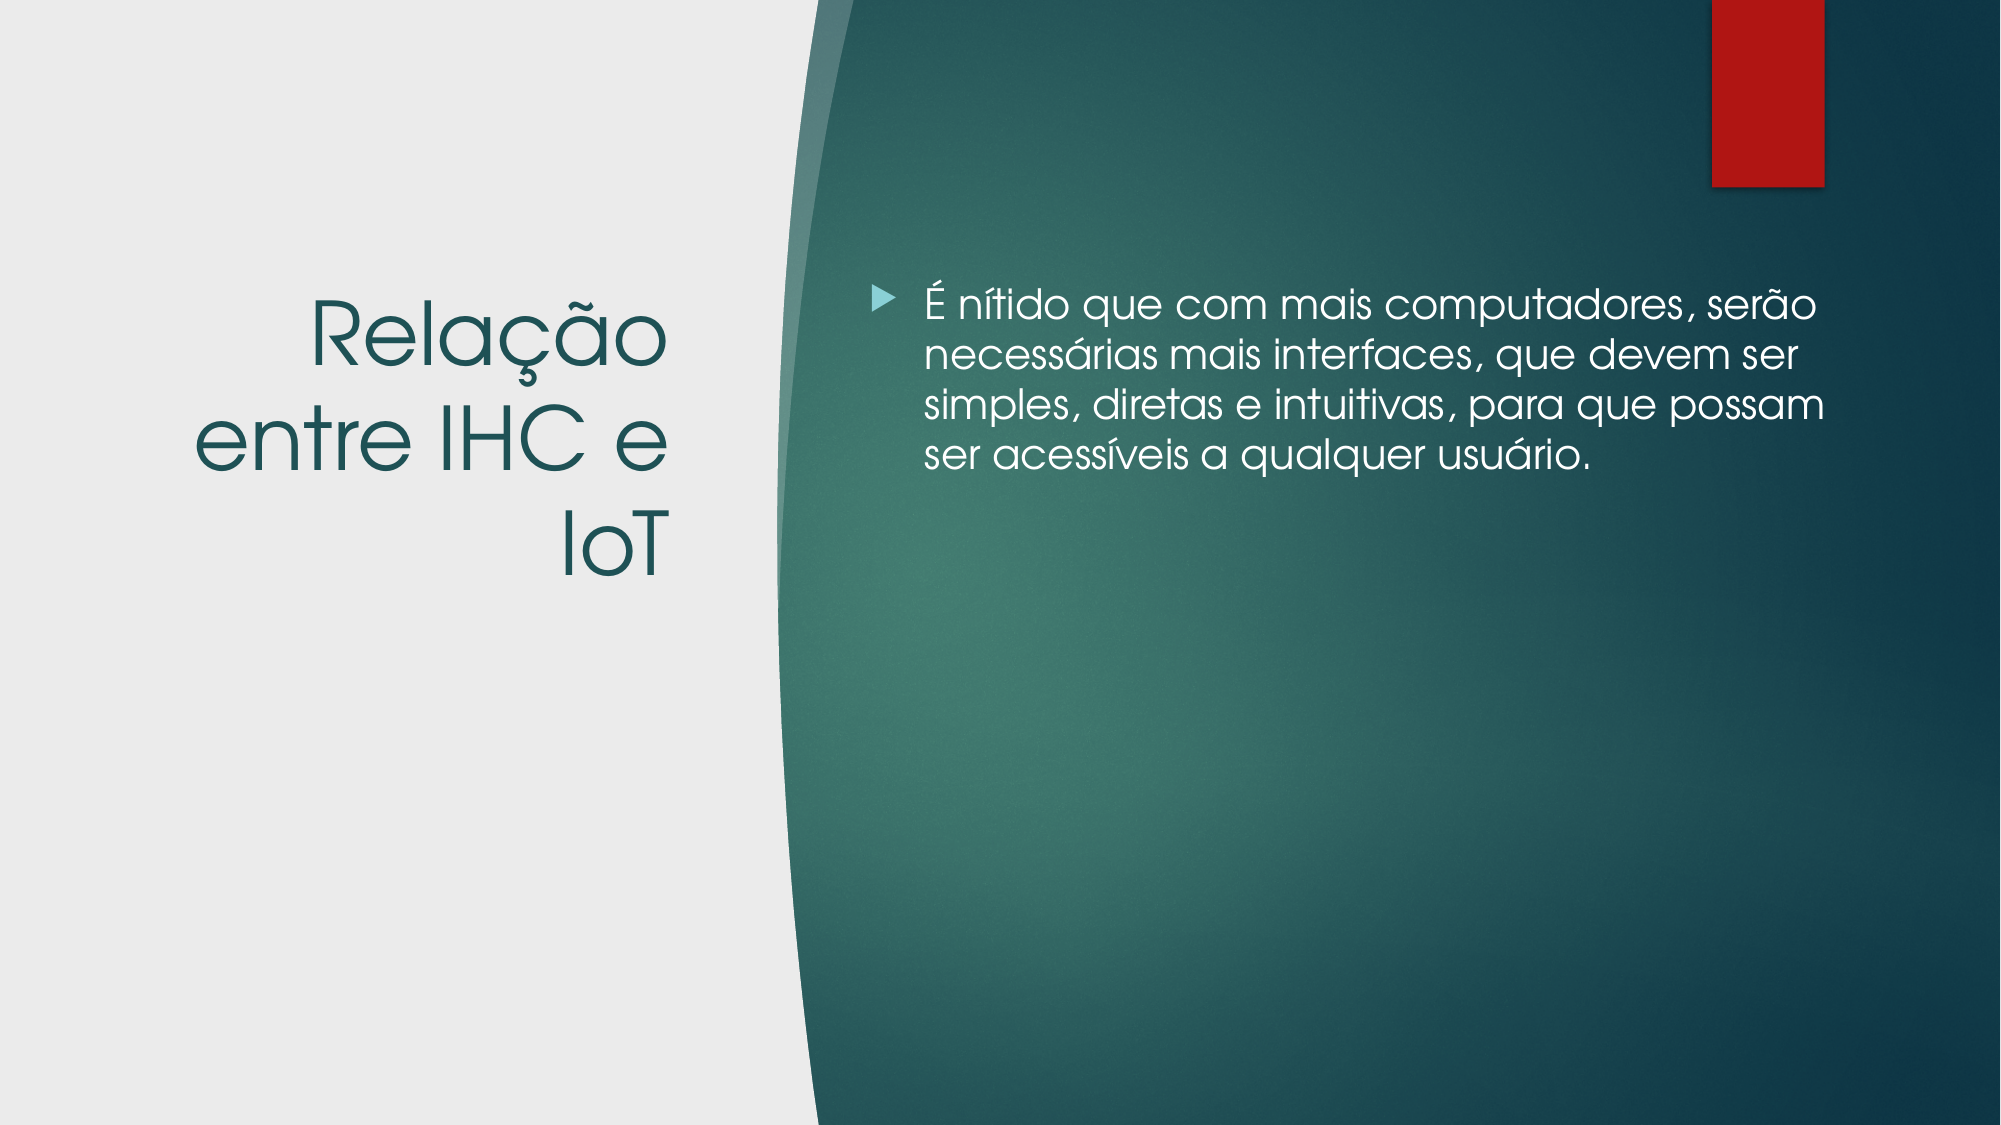

# Relação entre IHC e IoT
É nítido que com mais computadores, serão necessárias mais interfaces, que devem ser simples, diretas e intuitivas, para que possam ser acessíveis a qualquer usuário.